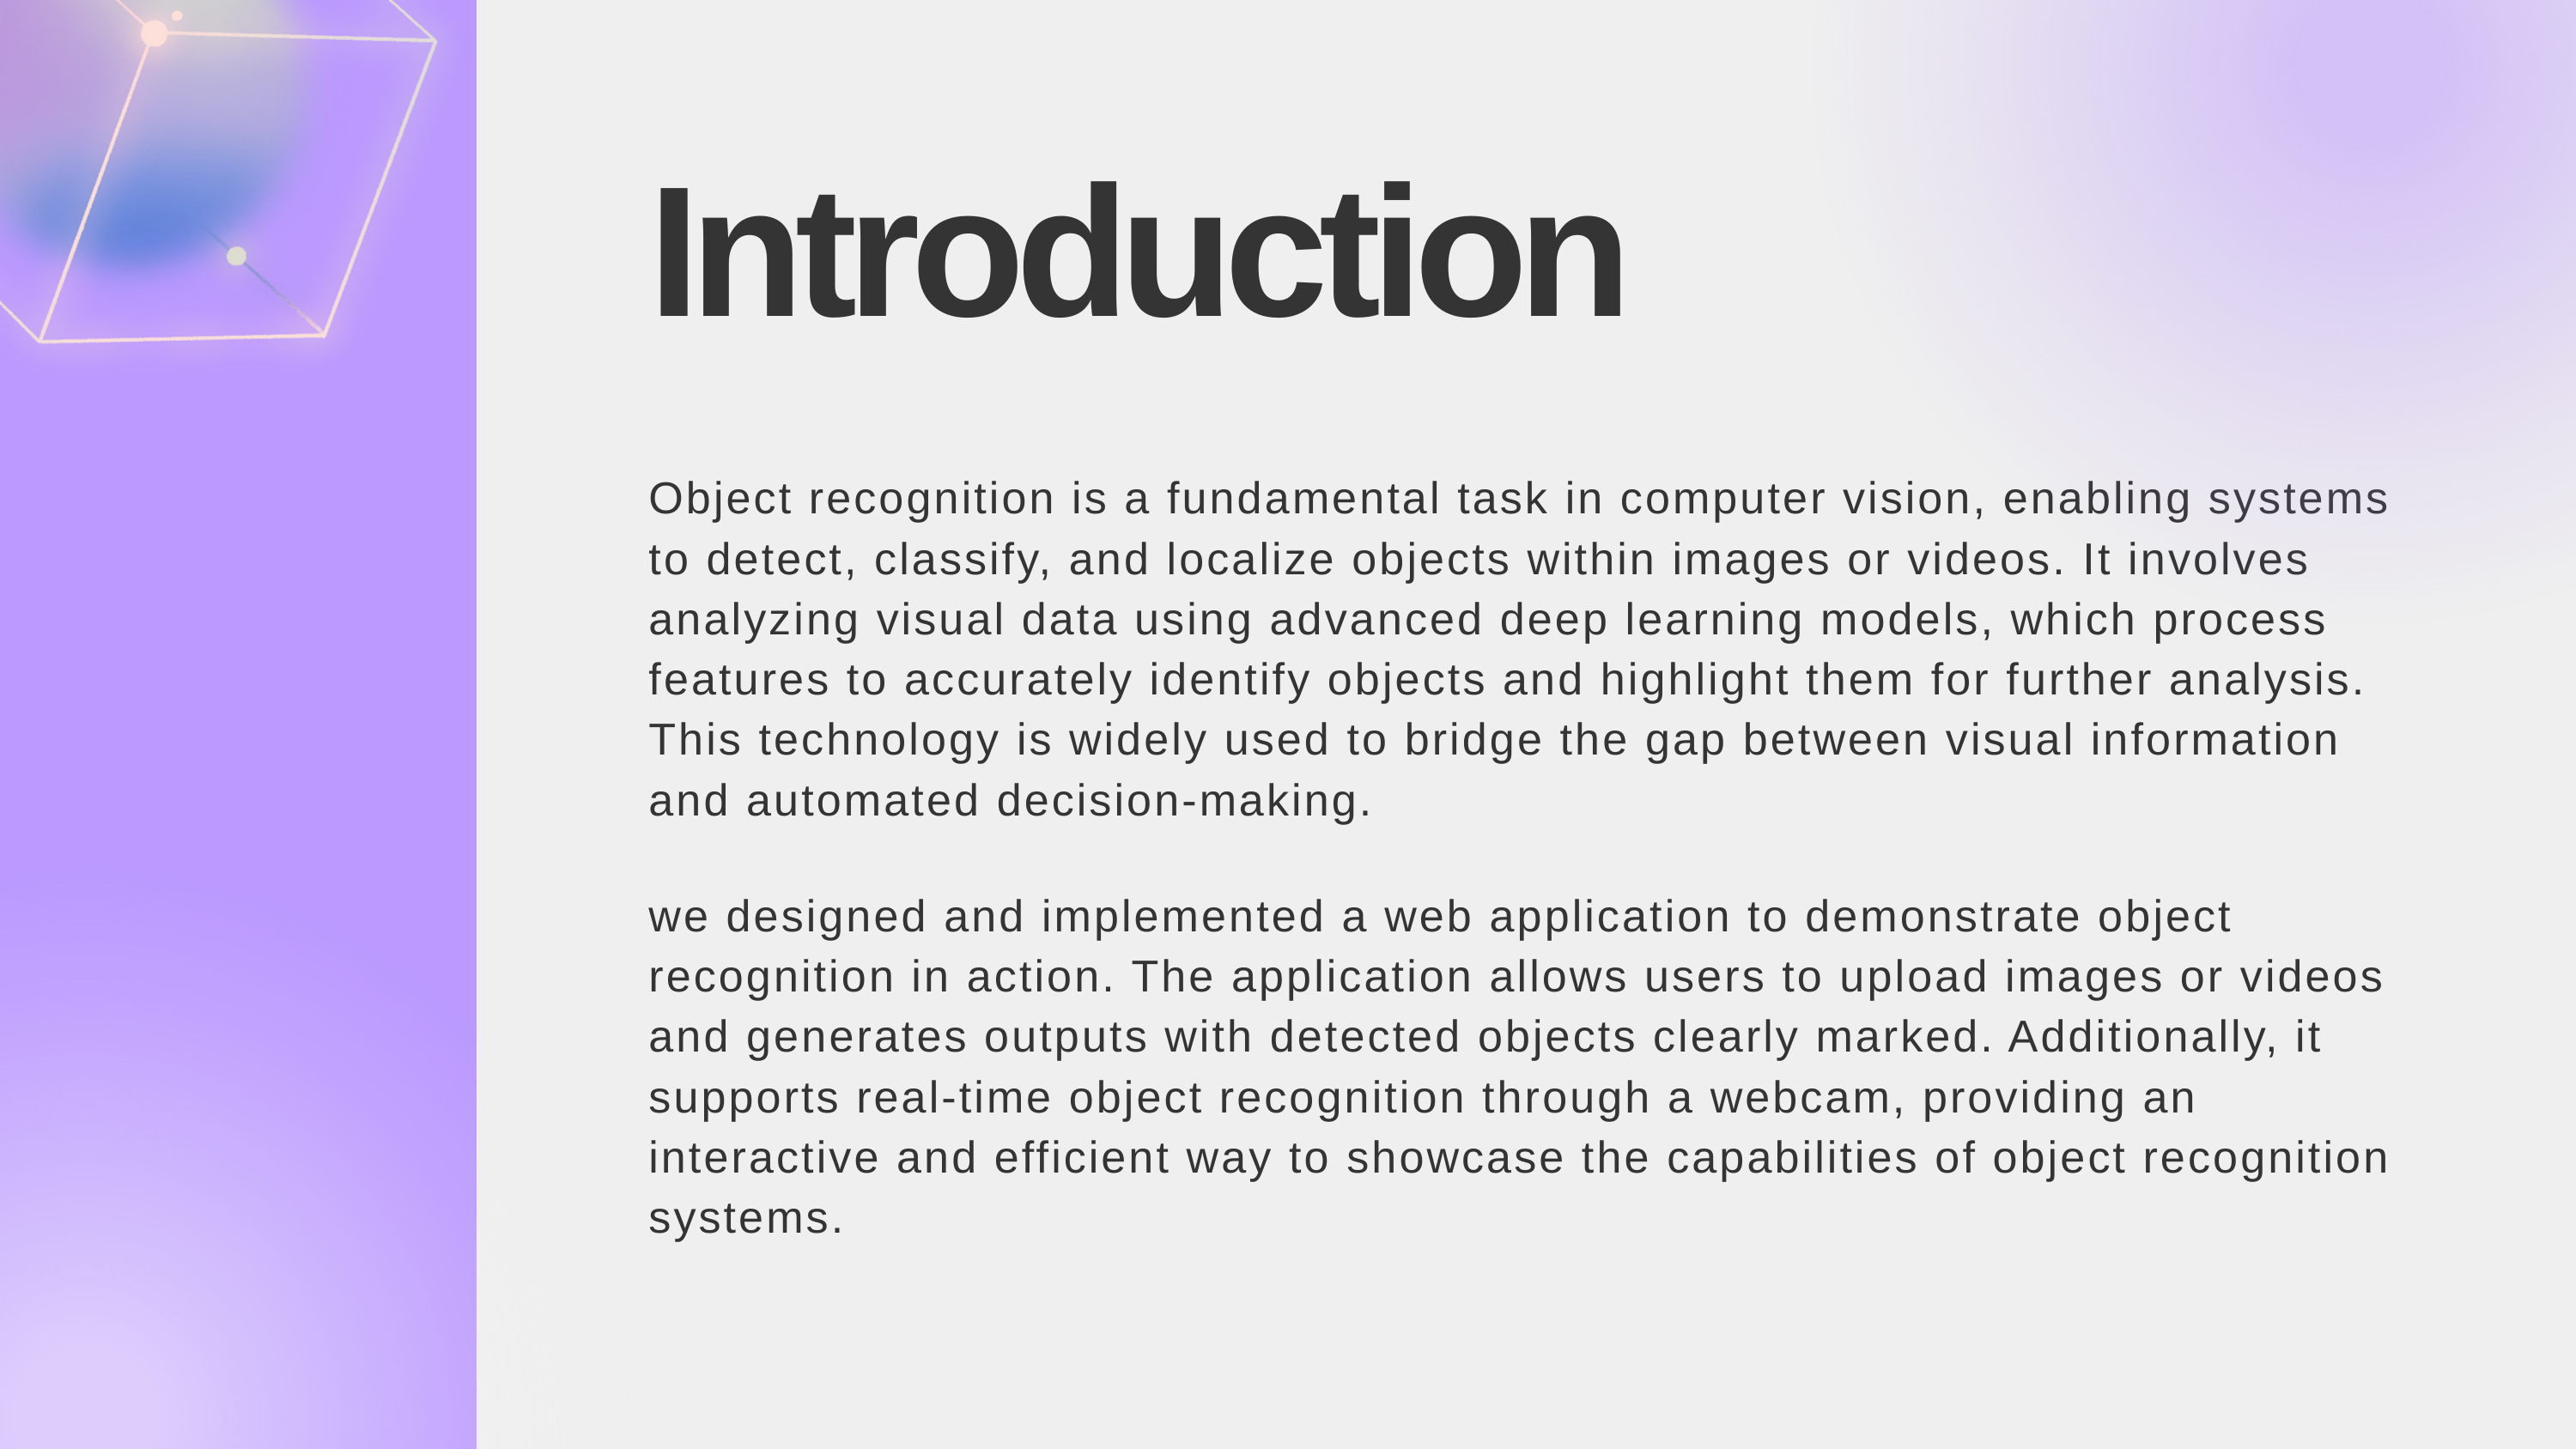

Introduction
Object recognition is a fundamental task in computer vision, enabling systems to detect, classify, and localize objects within images or videos. It involves analyzing visual data using advanced deep learning models, which process features to accurately identify objects and highlight them for further analysis. This technology is widely used to bridge the gap between visual information and automated decision-making.

we designed and implemented a web application to demonstrate object recognition in action. The application allows users to upload images or videos and generates outputs with detected objects clearly marked. Additionally, it supports real-time object recognition through a webcam, providing an interactive and efficient way to showcase the capabilities of object recognition systems.